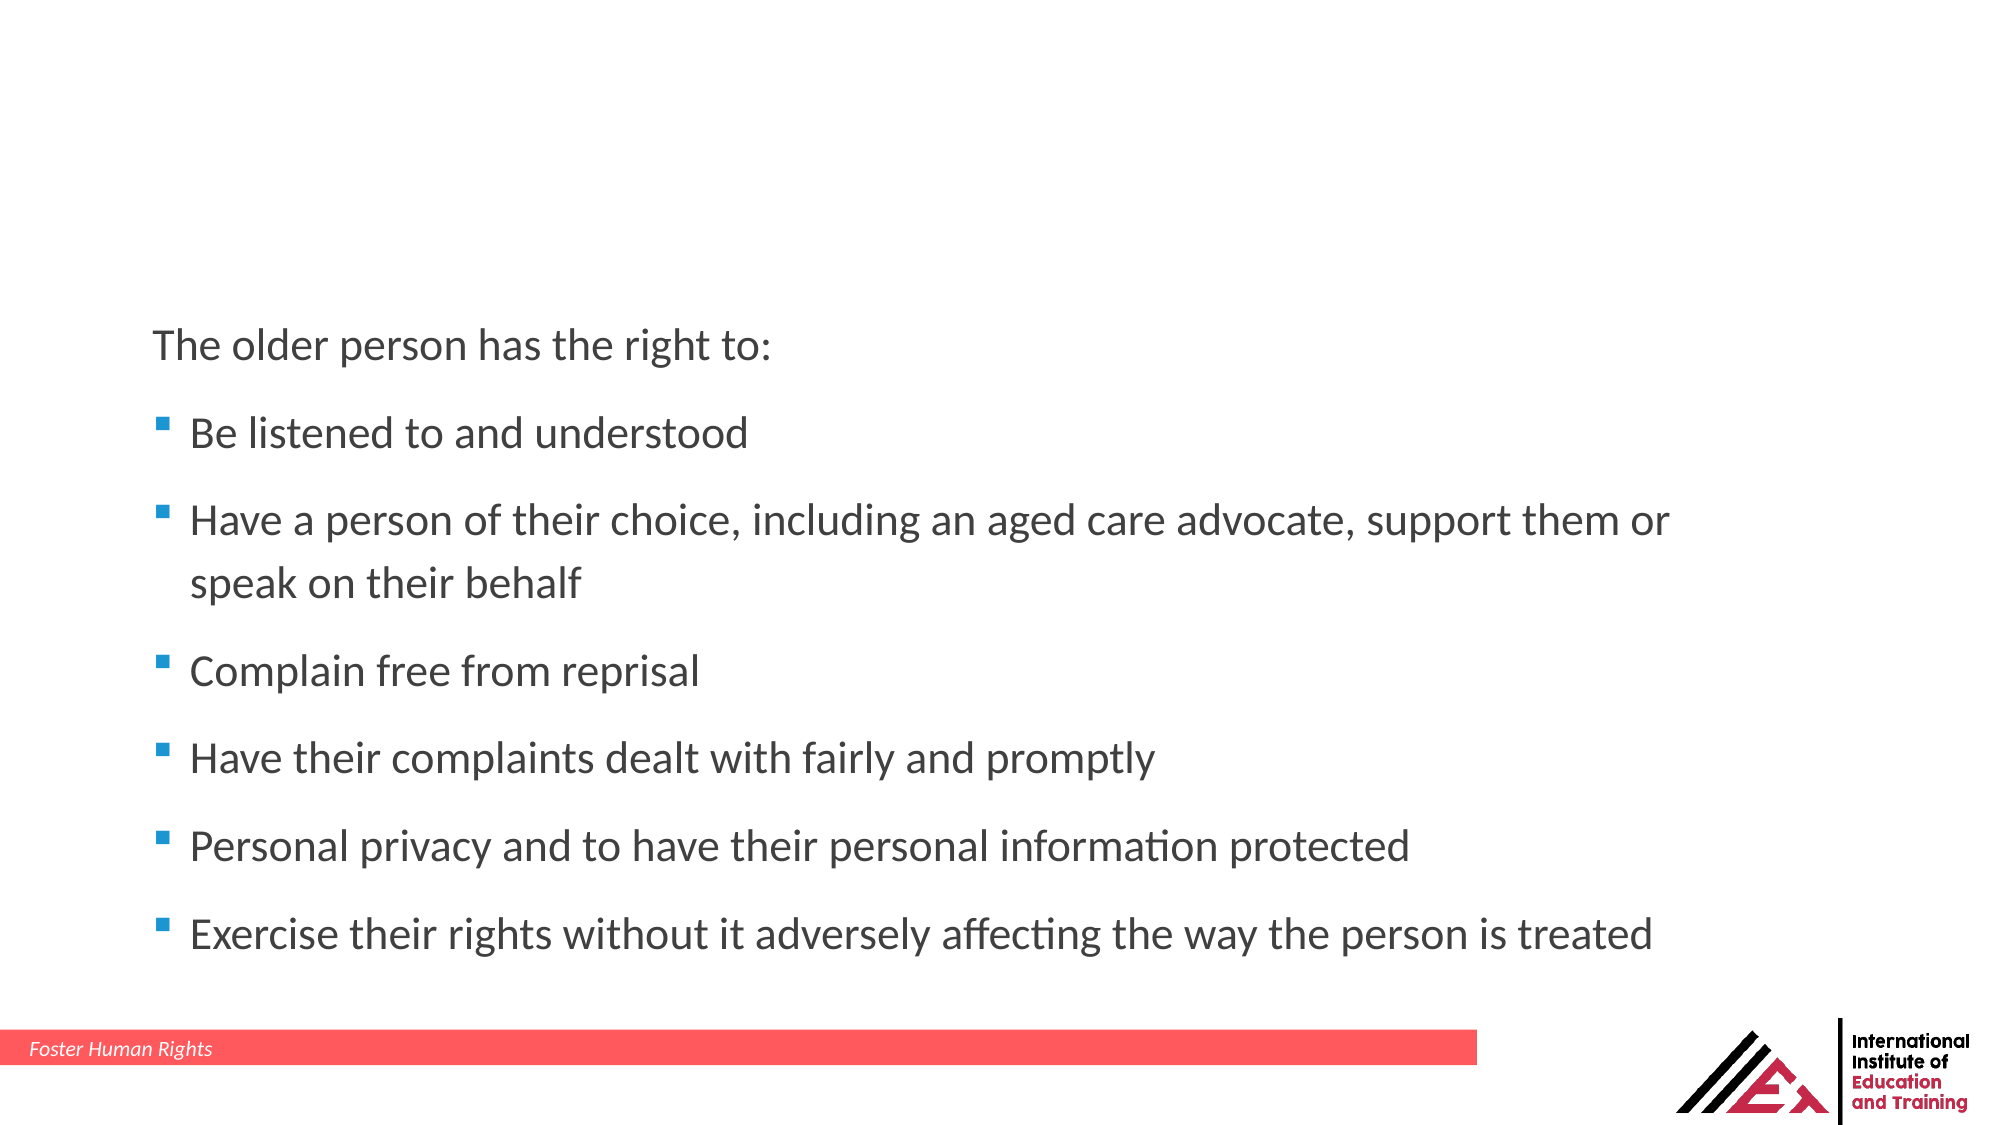

The older person has the right to:
Be listened to and understood
Have a person of their choice, including an aged care advocate, support them or speak on their behalf
Complain free from reprisal
Have their complaints dealt with fairly and promptly
Personal privacy and to have their personal information protected
Exercise their rights without it adversely affecting the way the person is treated
Foster Human Rights